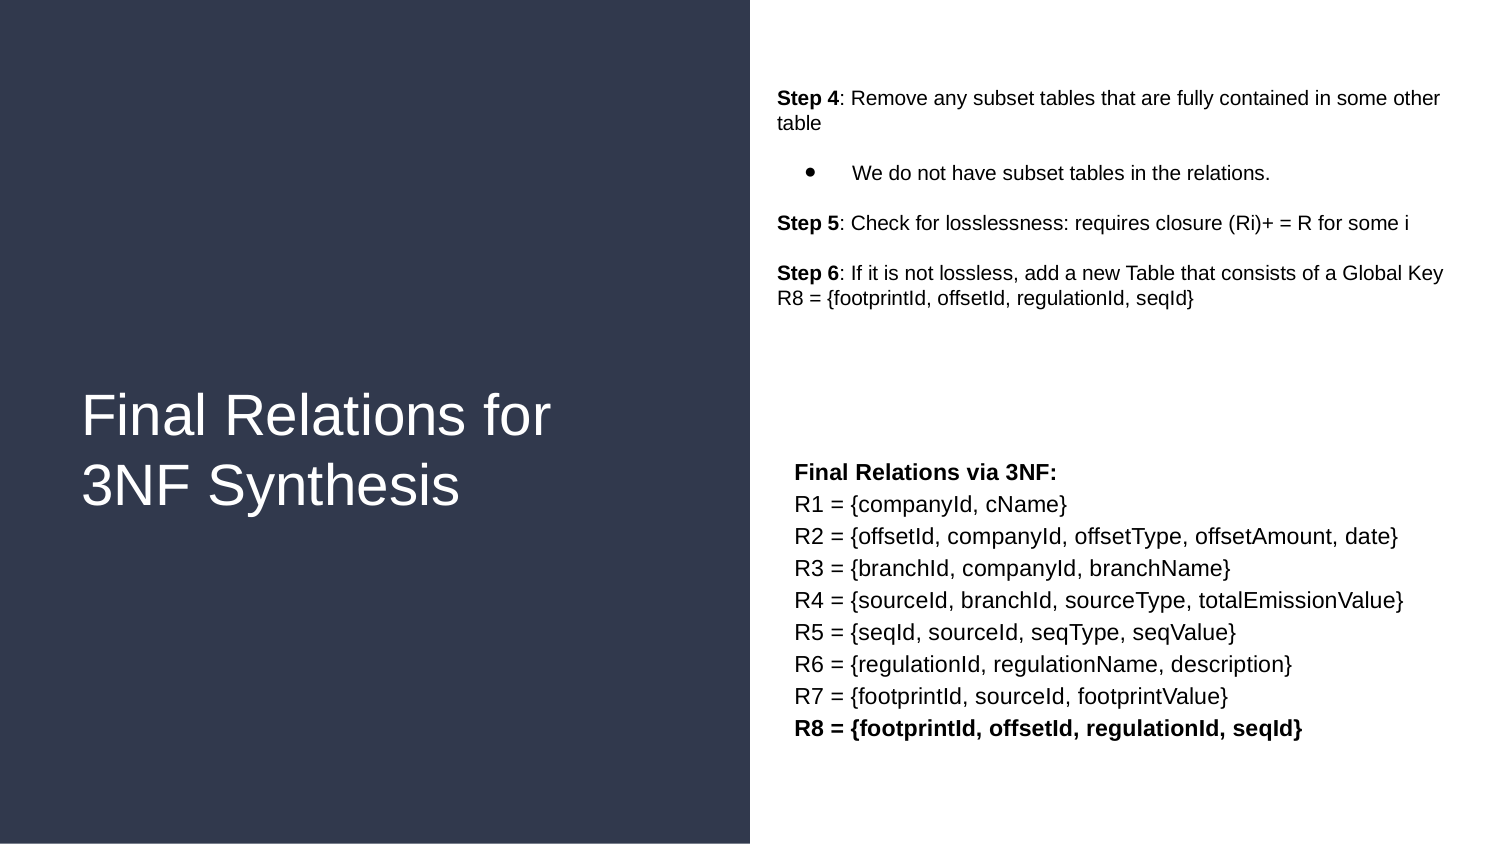

Step 4: Remove any subset tables that are fully contained in some other table
We do not have subset tables in the relations.
Step 5: Check for losslessness: requires closure (Ri)+ = R for some i

Step 6: If it is not lossless, add a new Table that consists of a Global Key
R8 = {footprintId, offsetId, regulationId, seqId}
# Final Relations for 3NF Synthesis
Final Relations via 3NF:
R1 = {companyId, cName}
R2 = {offsetId, companyId, offsetType, offsetAmount, date}
R3 = {branchId, companyId, branchName}
R4 = {sourceId, branchId, sourceType, totalEmissionValue}
R5 = {seqId, sourceId, seqType, seqValue}
R6 = {regulationId, regulationName, description}
R7 = {footprintId, sourceId, footprintValue}
R8 = {footprintId, offsetId, regulationId, seqId}